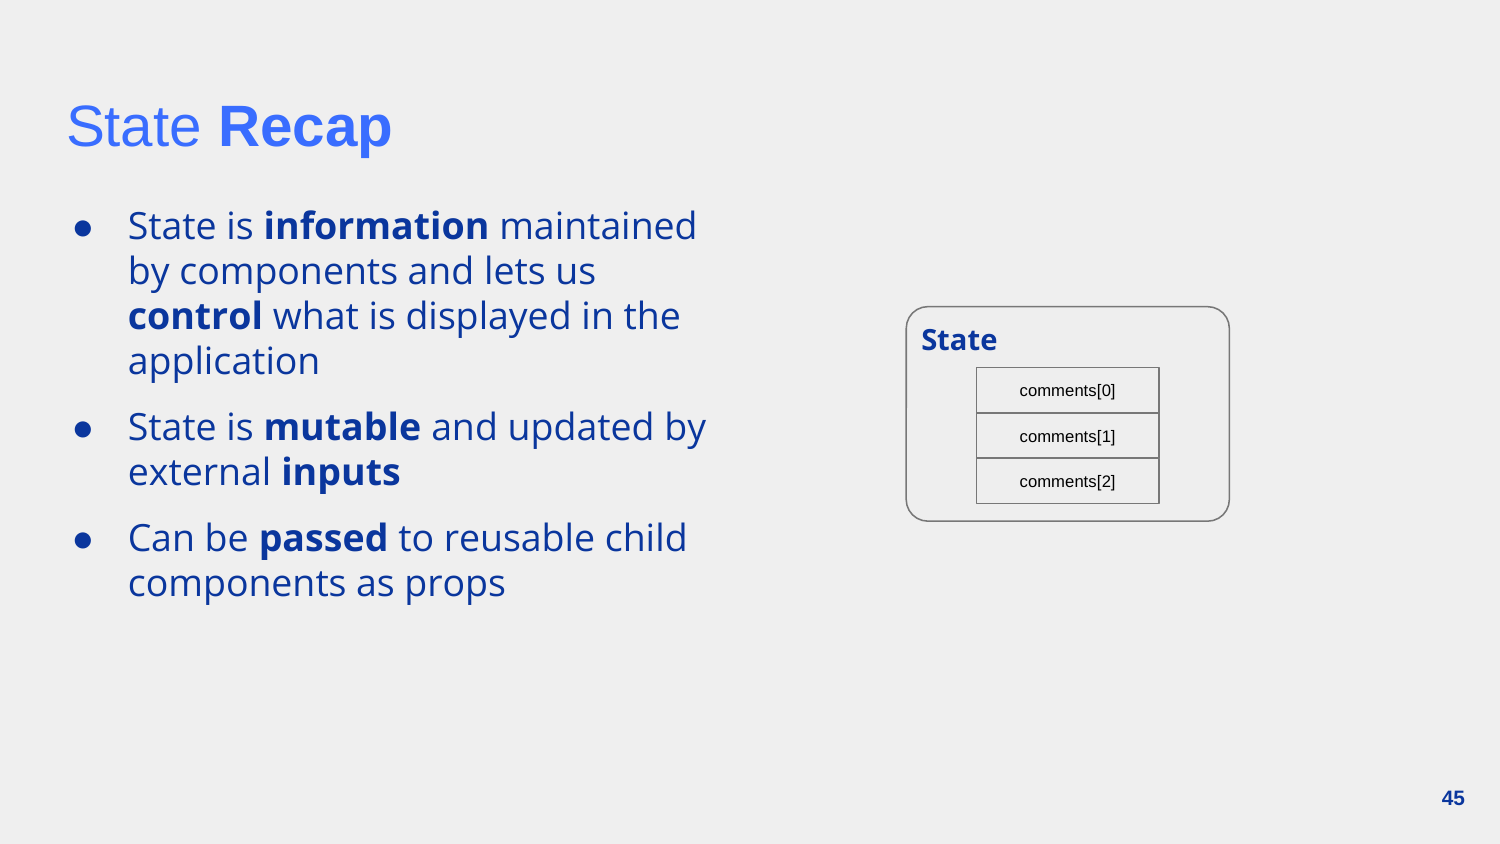

# State Recap
State is information maintained by components and lets us control what is displayed in the application
State is mutable and updated by external inputs
Can be passed to reusable child components as props
State

comments[0]
comments[1]
comments[2]
45